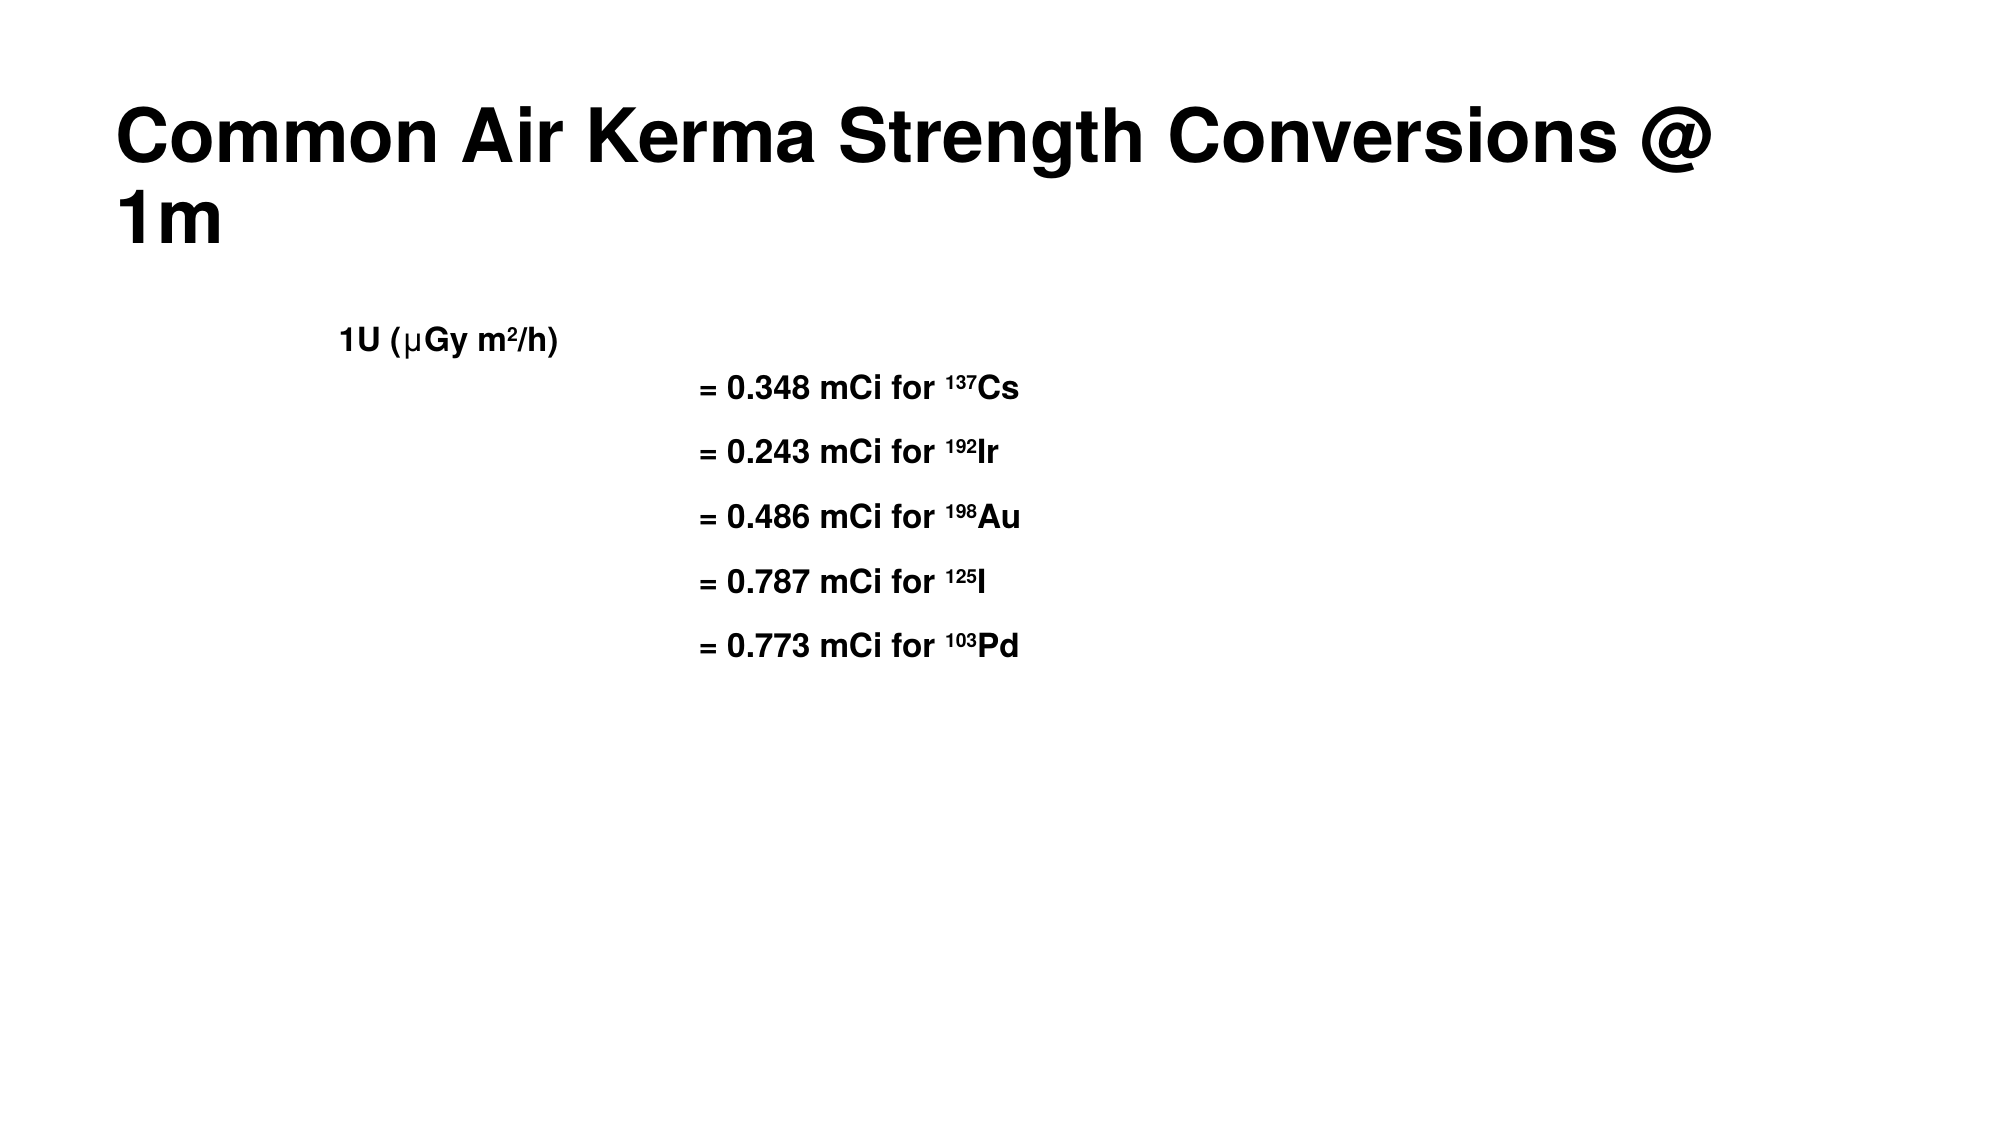

# Common Air Kerma Strength Conversions @ 1m
1U (μGy m2/h)
			= 0.348 mCi for 137Cs
			= 0.243 mCi for 192Ir
			= 0.486 mCi for 198Au
			= 0.787 mCi for 125I
			= 0.773 mCi for 103Pd